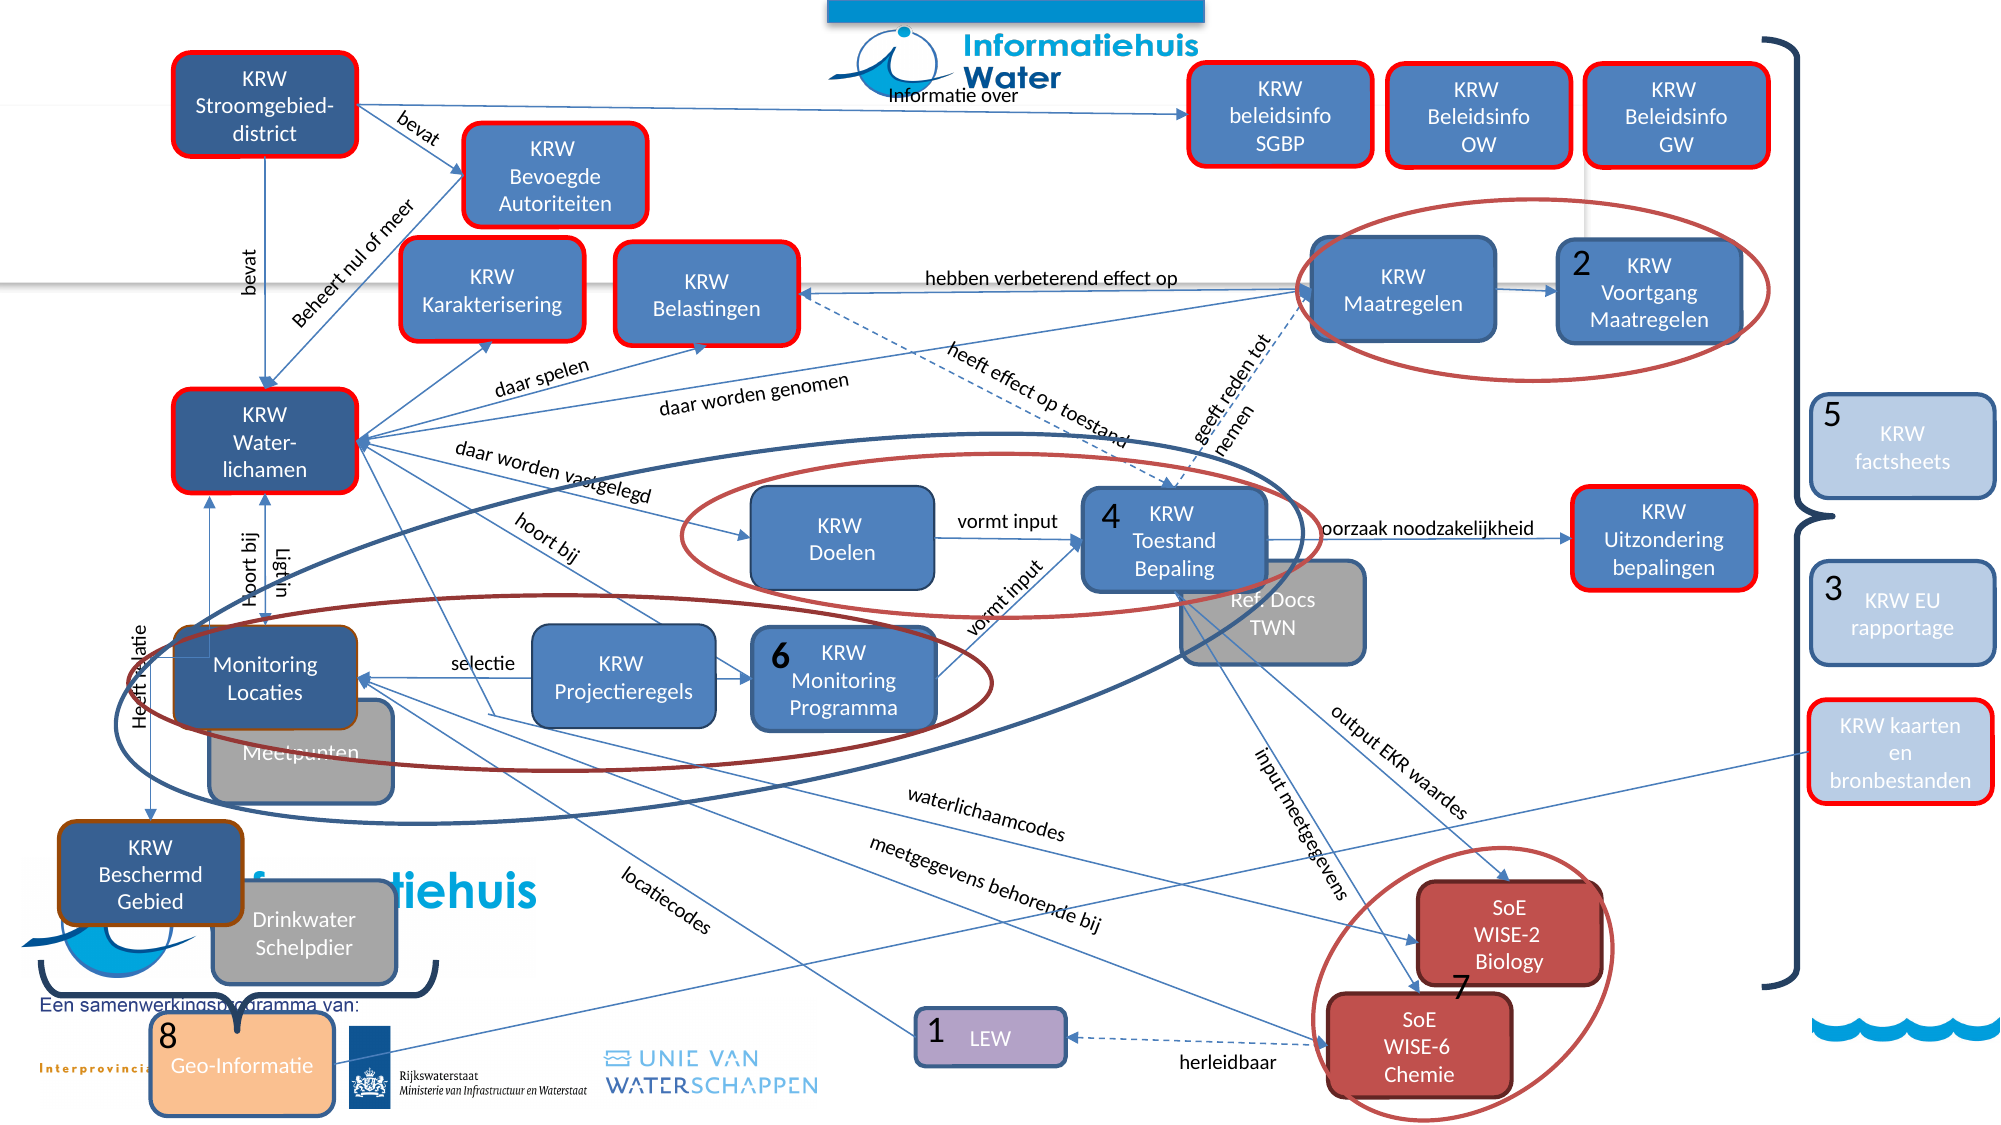

KRW
Stroomgebied-district
KRW beleidsinfo
SGBP
KRW
Beleidsinfo
OW
KRW
Beleidsinfo
GW
Informatie over
bevat
KRW
Bevoegde Autoriteiten

2
KRW Maatregelen
KRW Karakterisering
KRW
Voortgang Maatregelen
KRW Belastingen
Beheert nul of meer
bevat
hebben verbeterend effect op
geeft reden tot
nemen
daar spelen
daar worden genomen
5
heeft effect op toestand
KRW
Water-lichamen
KRW factsheets
daar worden vastgelegd

4
KRW
Doelen
KRW Uitzondering
bepalingen
KRW
Toestand
Bepaling
vormt input
oorzaak noodzakelijkheid
Hoort bij
Ligt in
hoort bij
3
vormt input
Ref. Docs
TWN
KRW EU rapportage

6
KRW
Projectieregels
Monitoring
Locaties
KRW Monitoring
Programma
selectie
Heeft relatie
Meetpunten
KRW kaarten en bronbestanden
output EKR waardes

waterlichaamcodes
KRW Beschermd
Gebied

input meetgegevens
meetgegevens behorende bij
Drinkwater
Schelpdier
SoE
WISE-2
Biology
locatiecodes
7
SoE
WISE-6
Chemie
1
8
LEW
Geo-Informatie
herleidbaar